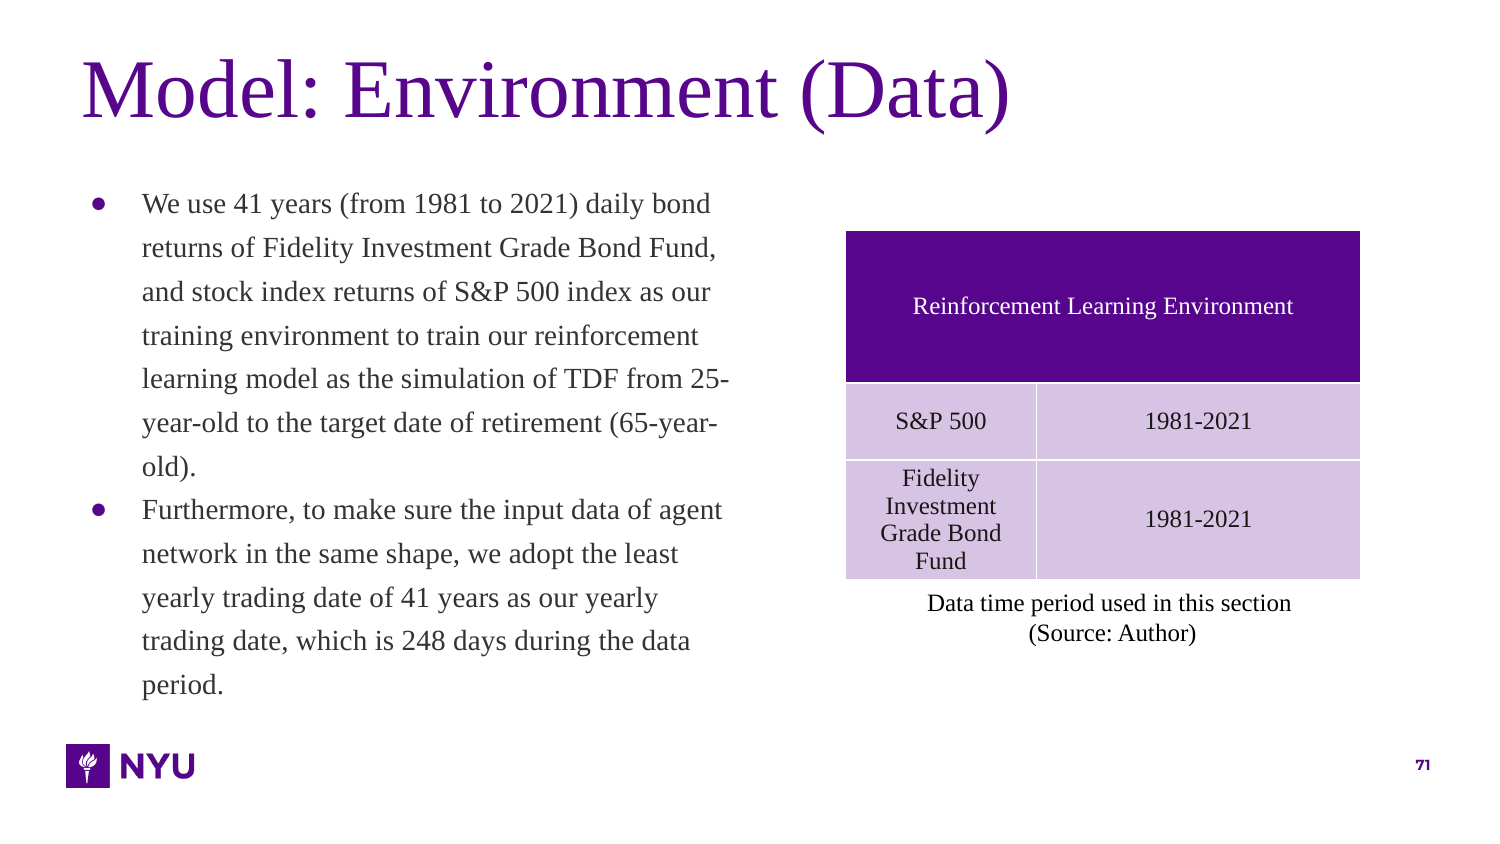

# Model: Environment (Data)
We use 41 years (from 1981 to 2021) daily bond returns of Fidelity Investment Grade Bond Fund, and stock index returns of S&P 500 index as our training environment to train our reinforcement learning model as the simulation of TDF from 25-year-old to the target date of retirement (65-year-old).
Furthermore, to make sure the input data of agent network in the same shape, we adopt the least yearly trading date of 41 years as our yearly trading date, which is 248 days during the data period.
| Reinforcement Learning Environment |  |
| --- | --- |
| S&P 500 | 1981-2021 |
| Fidelity Investment Grade Bond Fund | 1981-2021 |
Data time period used in this section
(Source: Author)